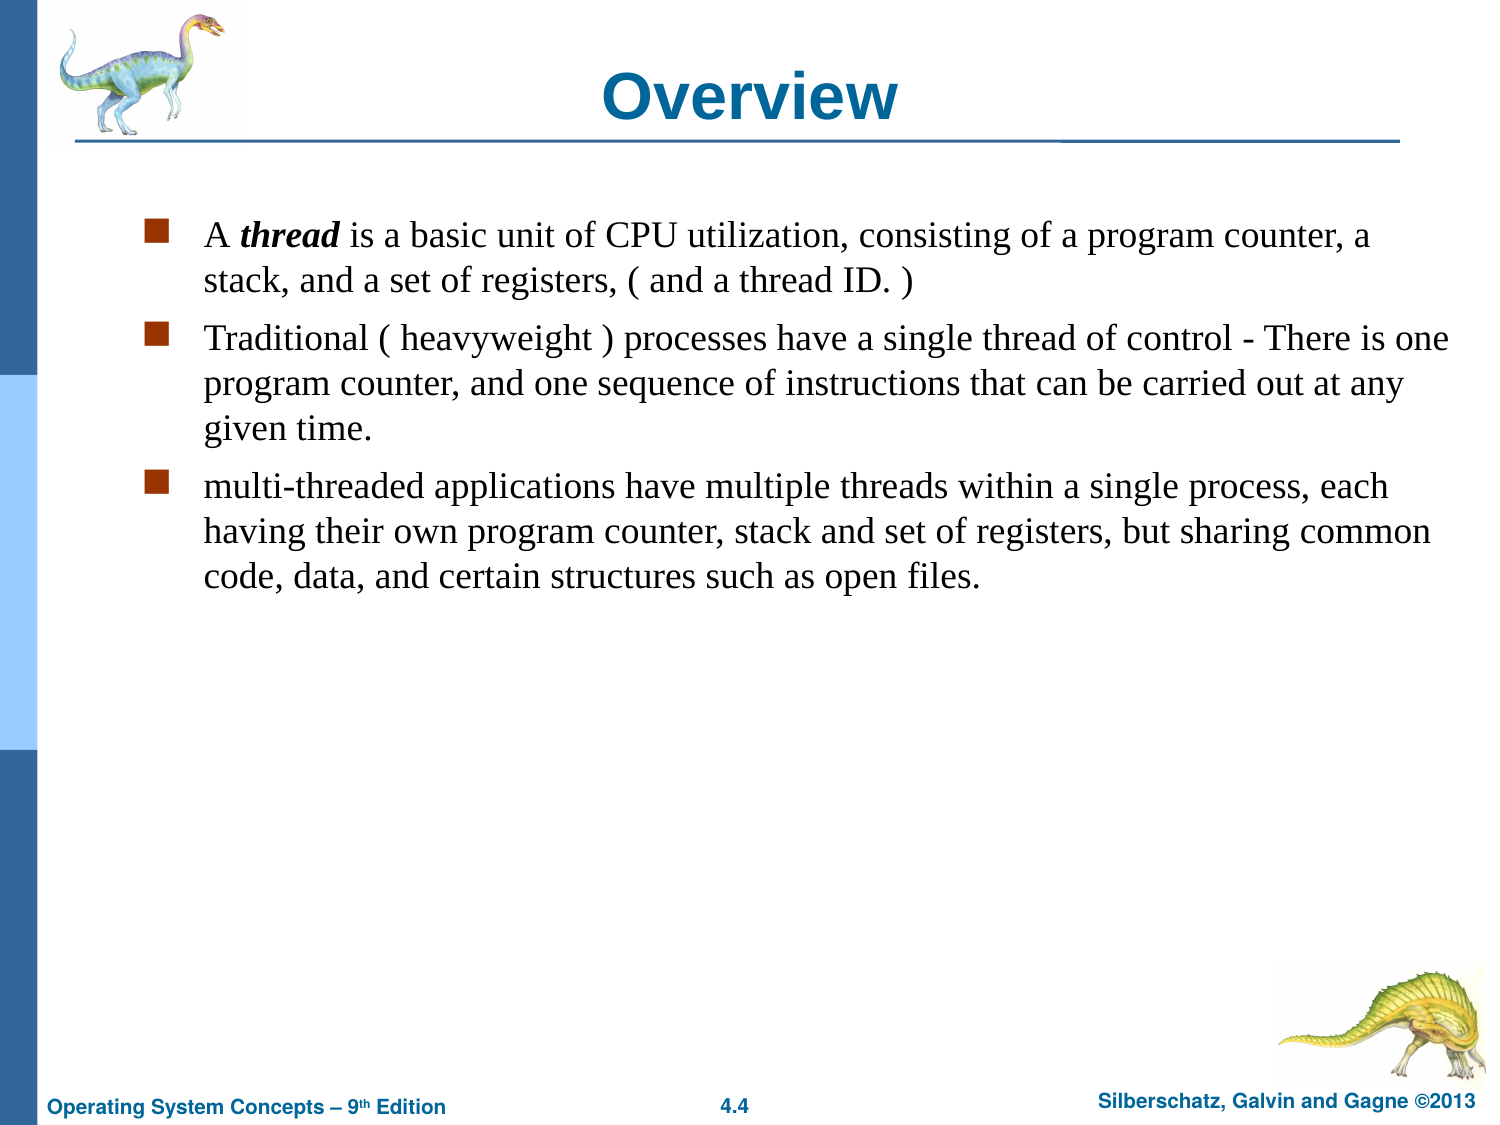

# Overview
A thread is a basic unit of CPU utilization, consisting of a program counter, a stack, and a set of registers, ( and a thread ID. )
Traditional ( heavyweight ) processes have a single thread of control - There is one program counter, and one sequence of instructions that can be carried out at any given time.
multi-threaded applications have multiple threads within a single process, each having their own program counter, stack and set of registers, but sharing common code, data, and certain structures such as open files.